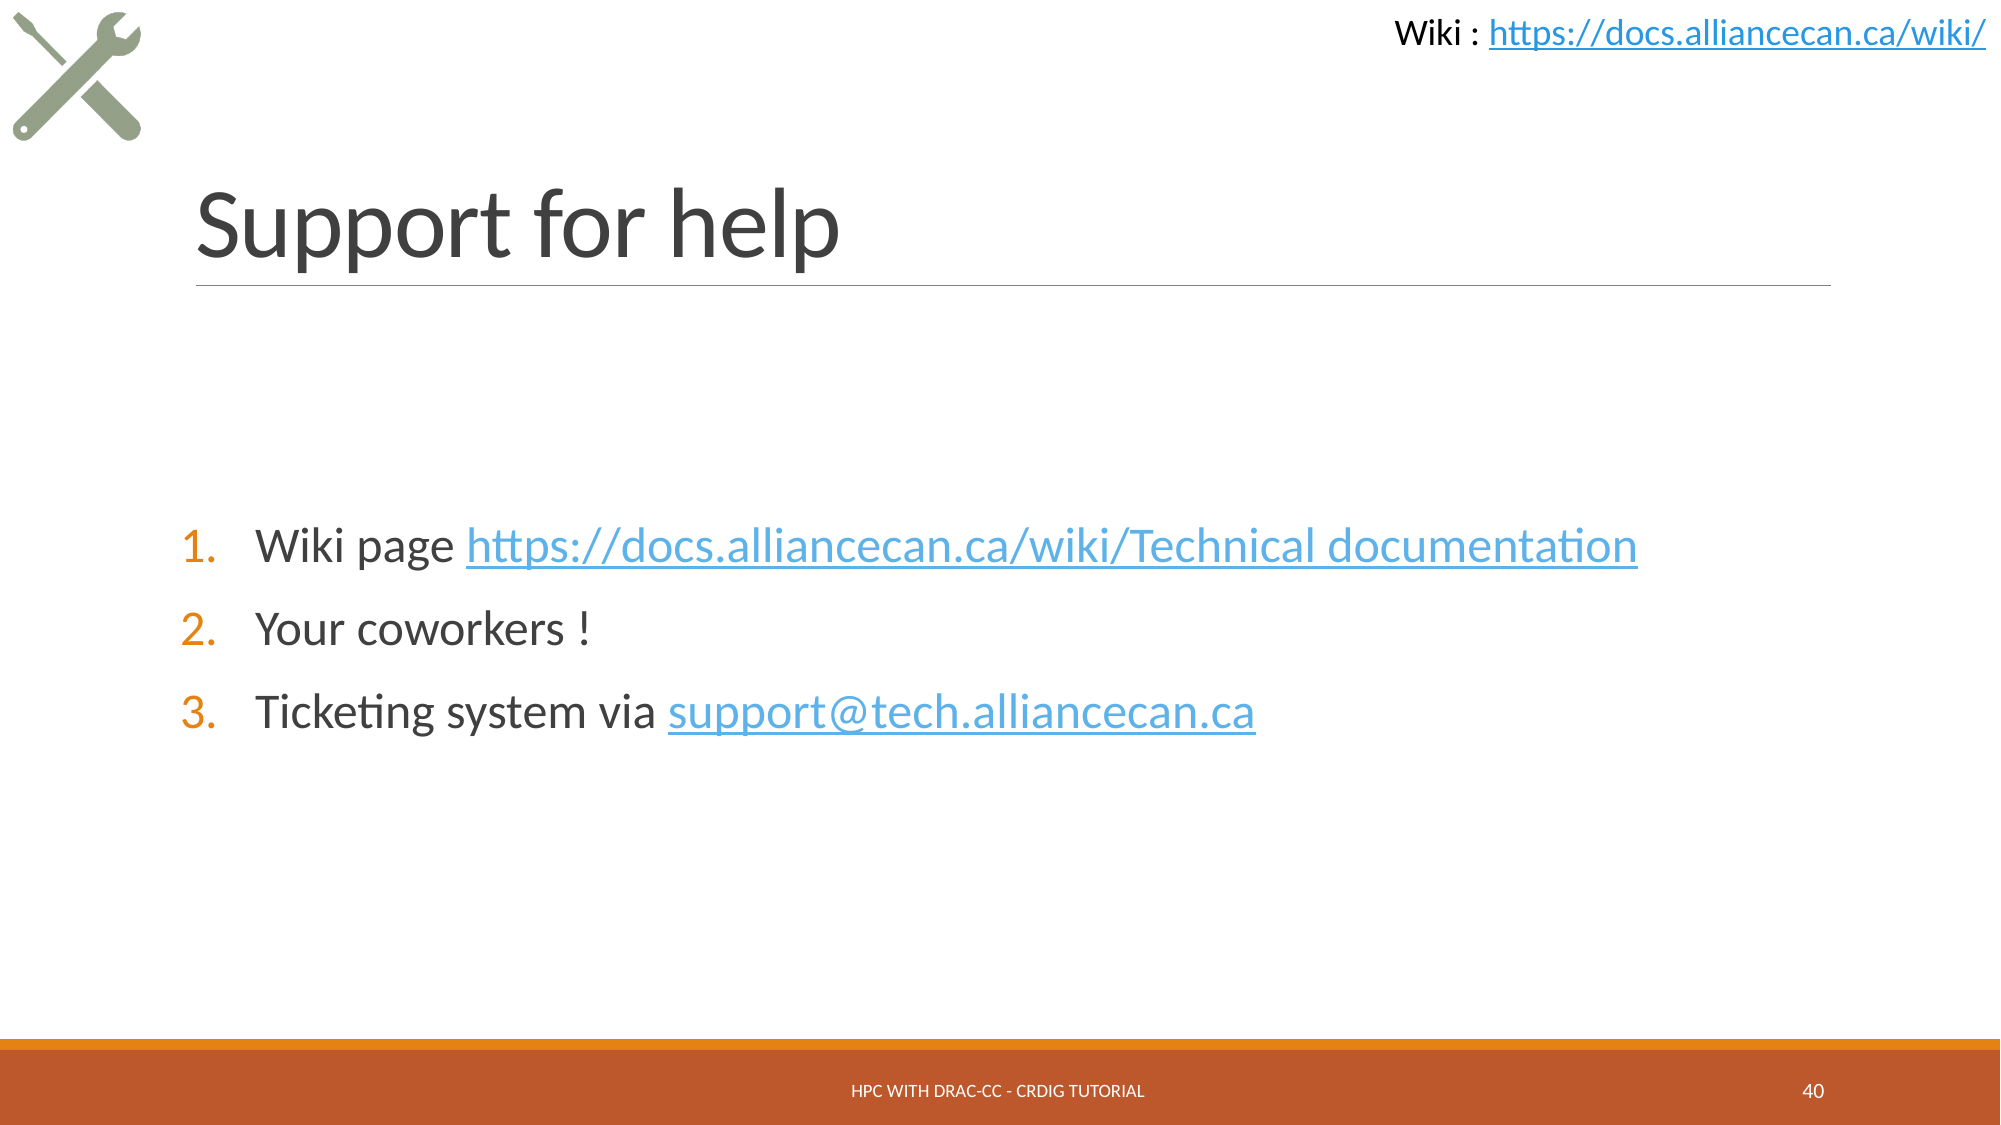

Wiki : https://docs.alliancecan.ca/wiki/
# Support for help
Wiki page https://docs.alliancecan.ca/wiki/Technical documentation
Your coworkers !
Ticketing system via support@tech.alliancecan.ca

HPC with DRAC-CC - CRDIG Tutorial
40